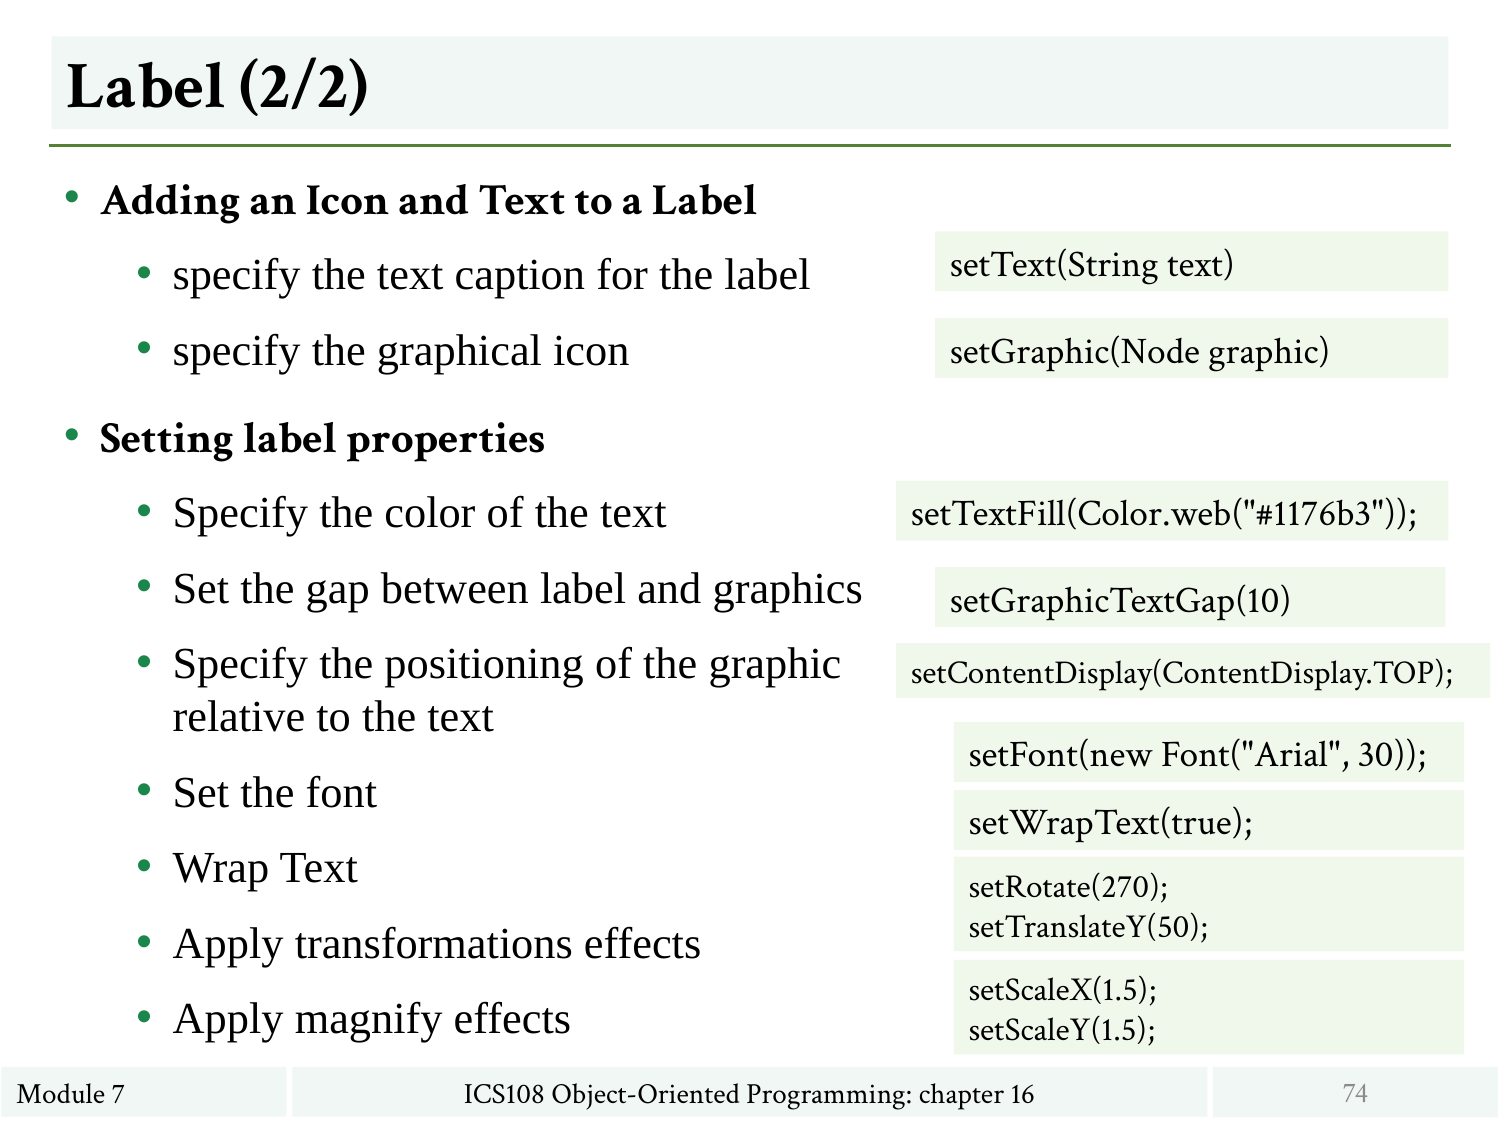

# Label (2/2)
Adding an Icon and Text to a Label
specify the text caption for the label
specify the graphical icon
Setting label properties
Specify the color of the text
Set the gap between label and graphics
Specify the positioning of the graphic relative to the text
Set the font
Wrap Text
Apply transformations effects
Apply magnify effects
setText(String text)
setGraphic(Node graphic)
setTextFill(Color.web("#1176b3"));
setGraphicTextGap(10)
setContentDisplay(ContentDisplay.TOP);
setFont(new Font("Arial", 30));
setWrapText(true);
setRotate(270);
setTranslateY(50);
setScaleX(1.5);
setScaleY(1.5);
74